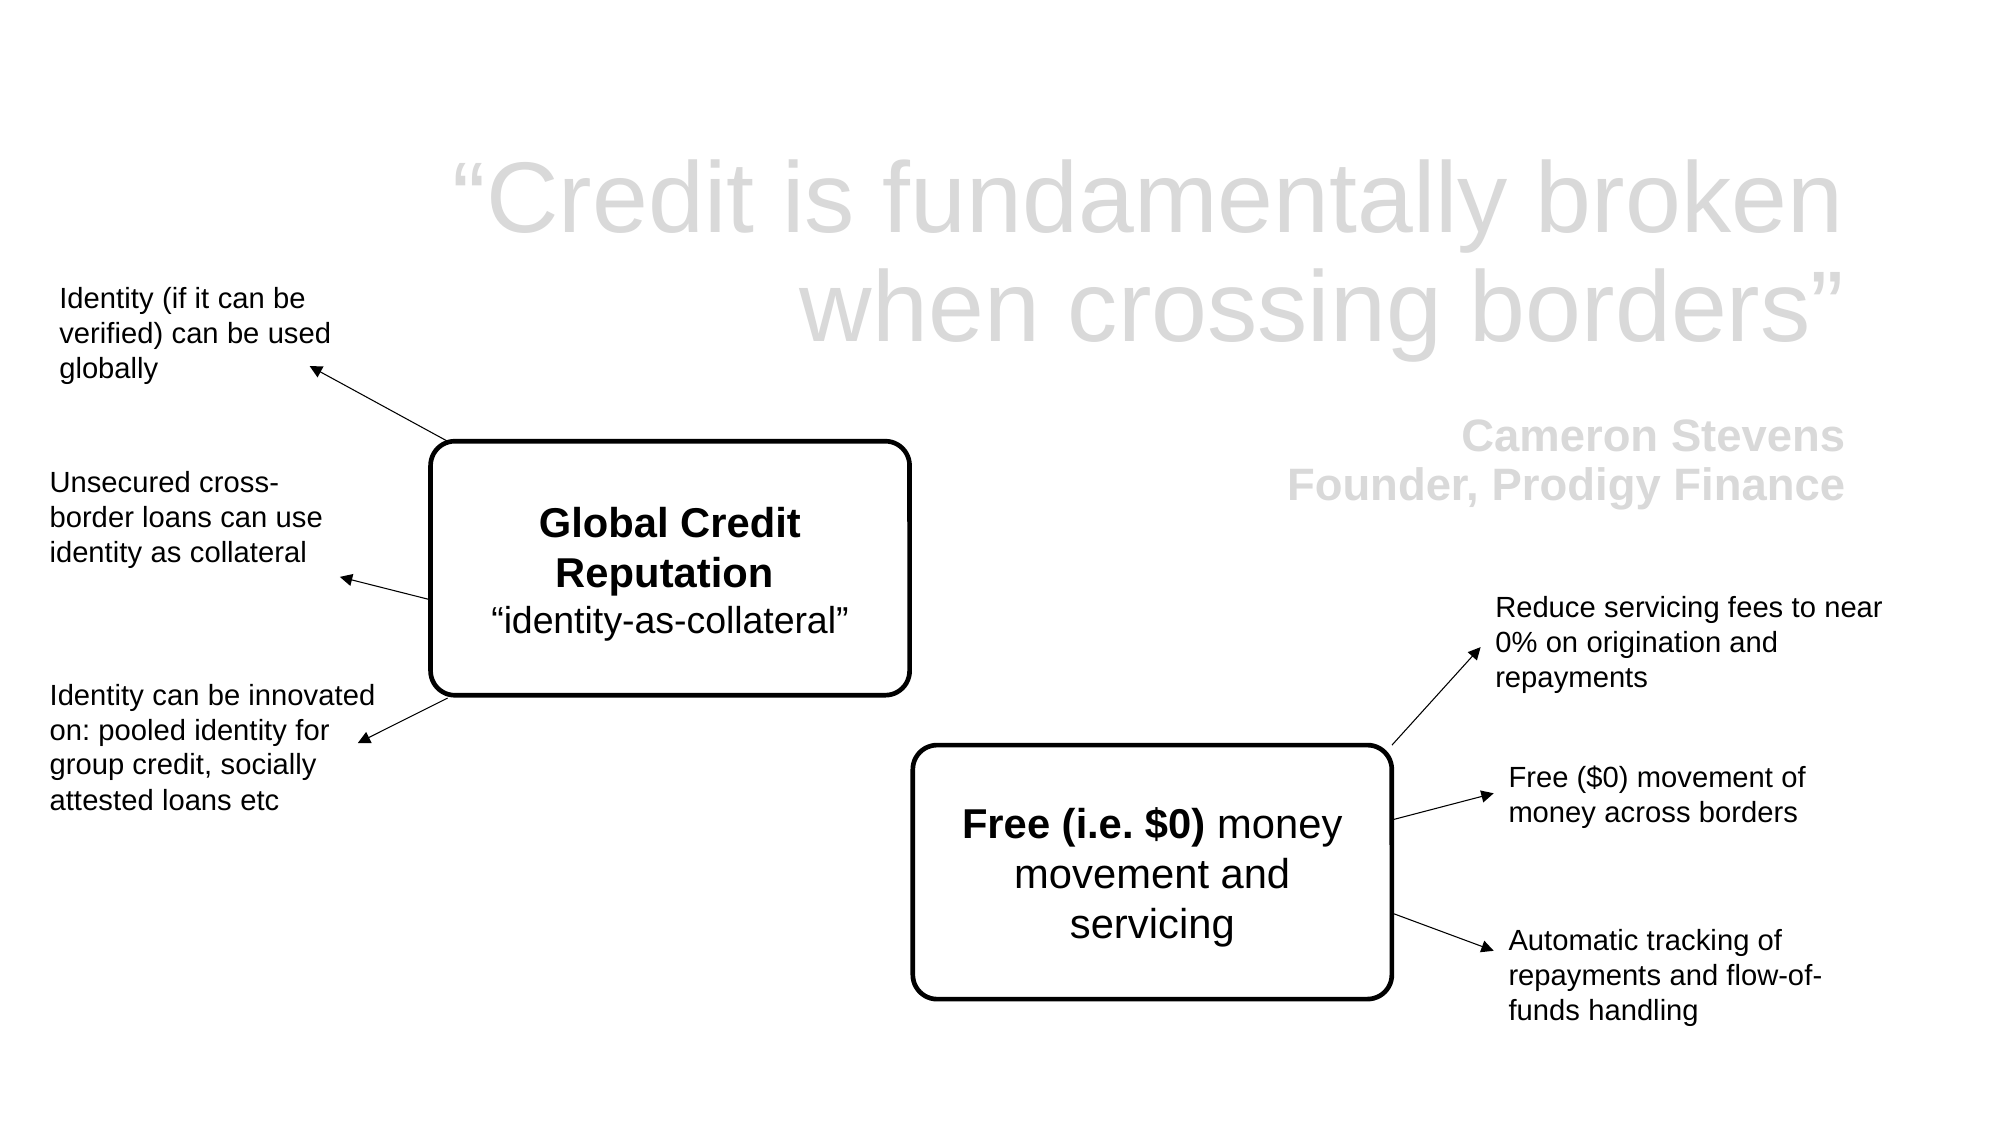

# “Credit is fundamentally broken when crossing borders” Cameron Stevens Founder, Prodigy Finance
Identity (if it can be verified) can be used globally
Global Credit Reputation
“identity-as-collateral”
Unsecured cross-border loans can use identity as collateral
Reduce servicing fees to near 0% on origination and repayments
Identity can be innovated on: pooled identity for group credit, socially attested loans etc
Free (i.e. $0) money movement and servicing
Free ($0) movement of money across borders
Automatic tracking of repayments and flow-of-funds handling